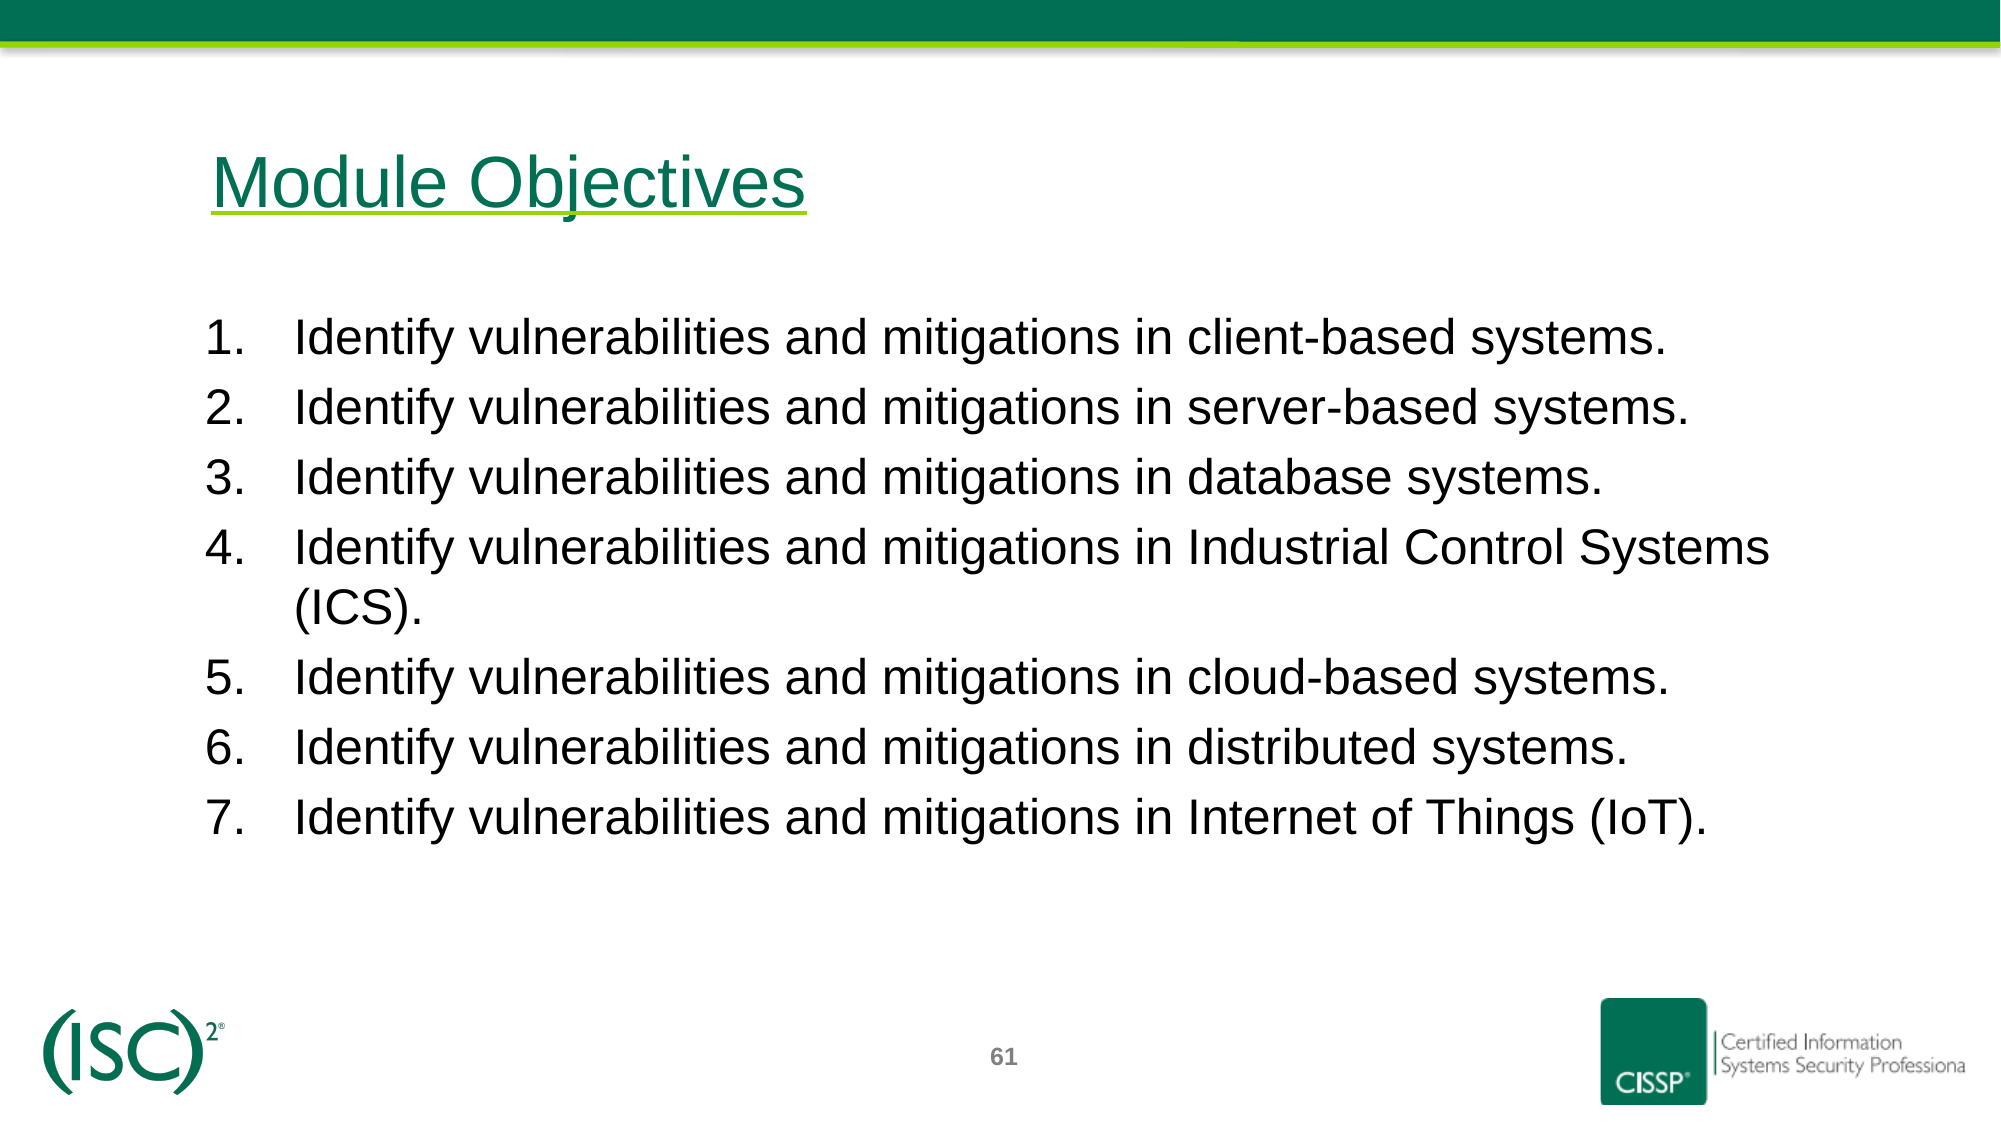

# Module Objectives
Identify vulnerabilities and mitigations in client-based systems.
Identify vulnerabilities and mitigations in server-based systems.
Identify vulnerabilities and mitigations in database systems.
Identify vulnerabilities and mitigations in Industrial Control Systems (ICS).
Identify vulnerabilities and mitigations in cloud-based systems.
Identify vulnerabilities and mitigations in distributed systems.
Identify vulnerabilities and mitigations in Internet of Things (IoT).